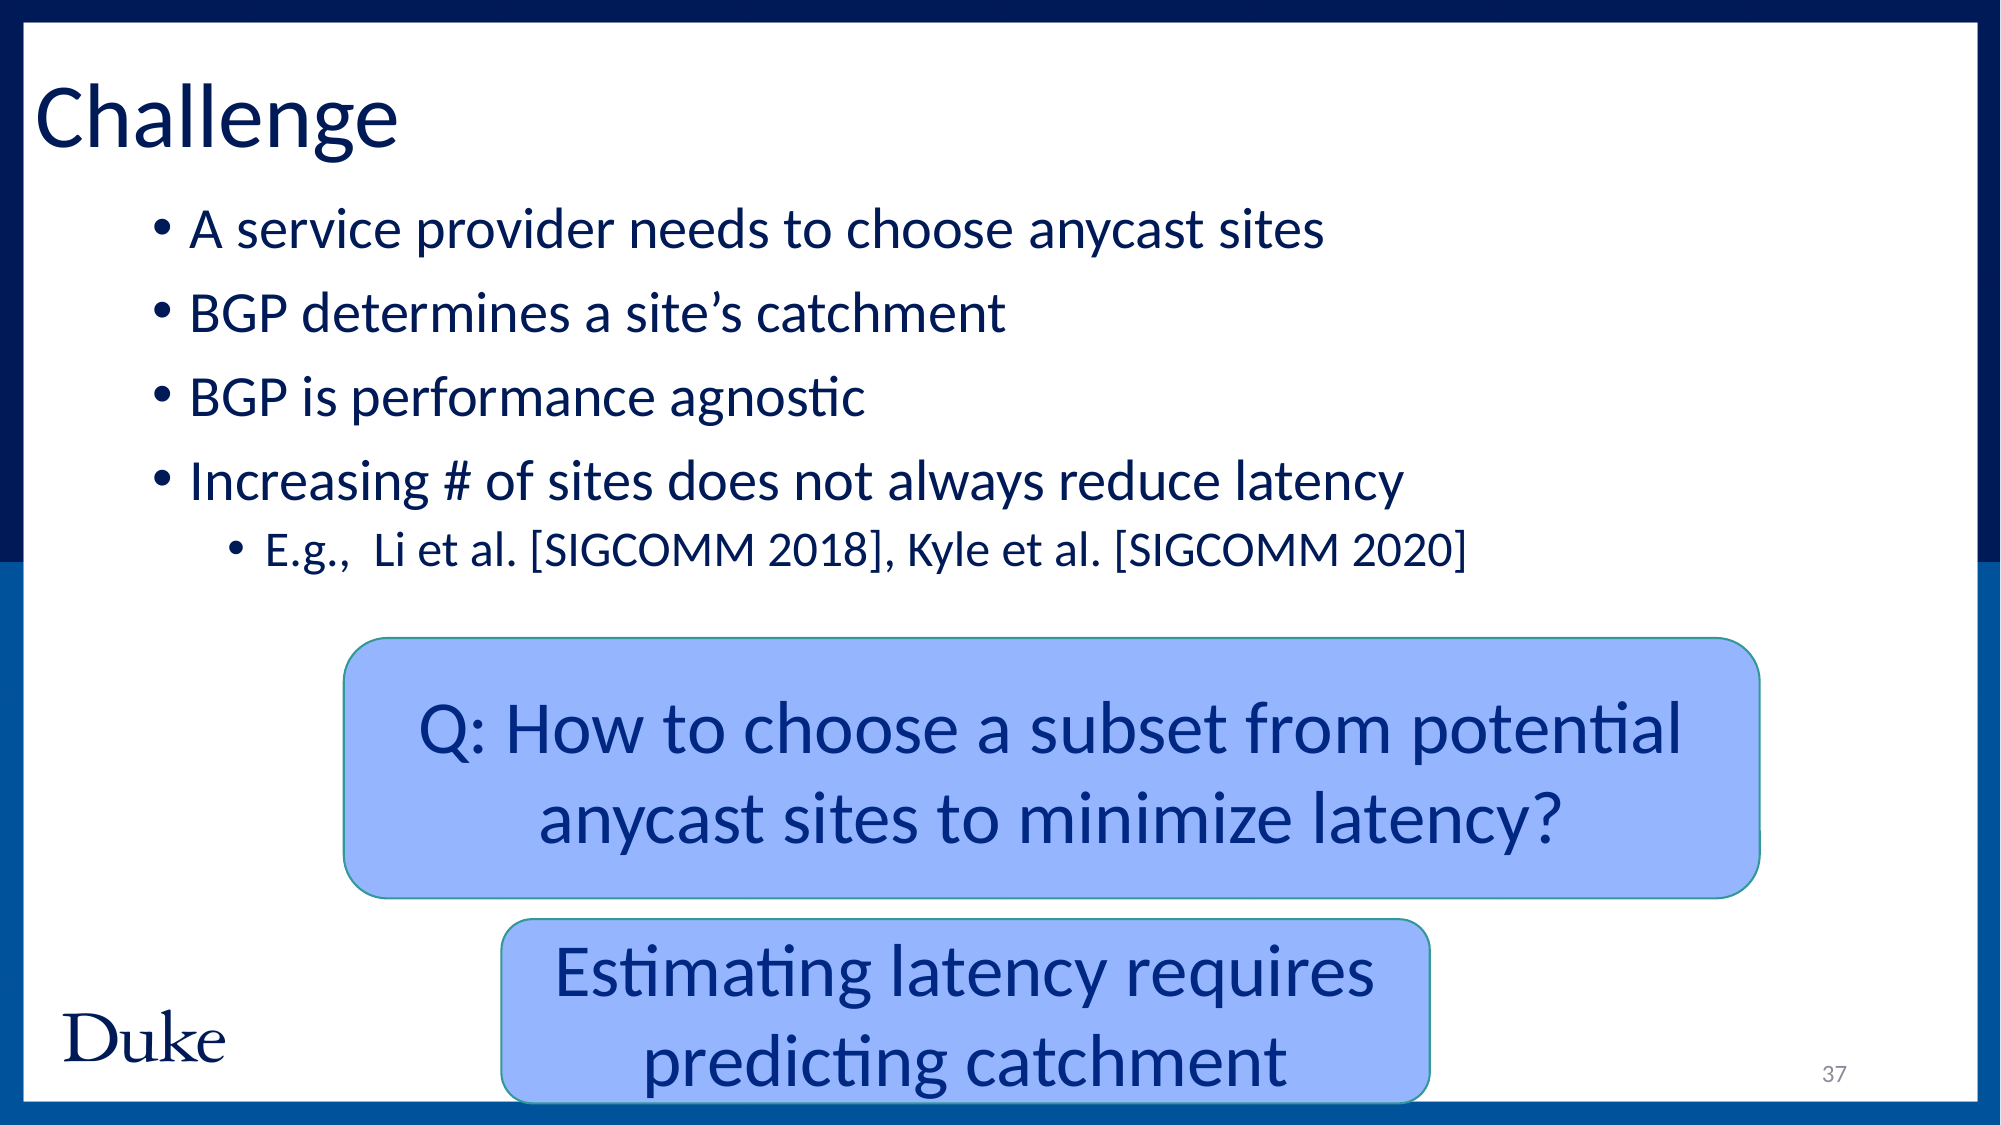

# Challenge
A service provider needs to choose anycast sites
BGP determines a site’s catchment
BGP is performance agnostic
Increasing # of sites does not always reduce latency
E.g.,  Li et al. [SIGCOMM 2018], Kyle et al. [SIGCOMM 2020]
Q: How to choose a subset from potential anycast sites to minimize latency?
Estimating latency requires predicting catchment
37